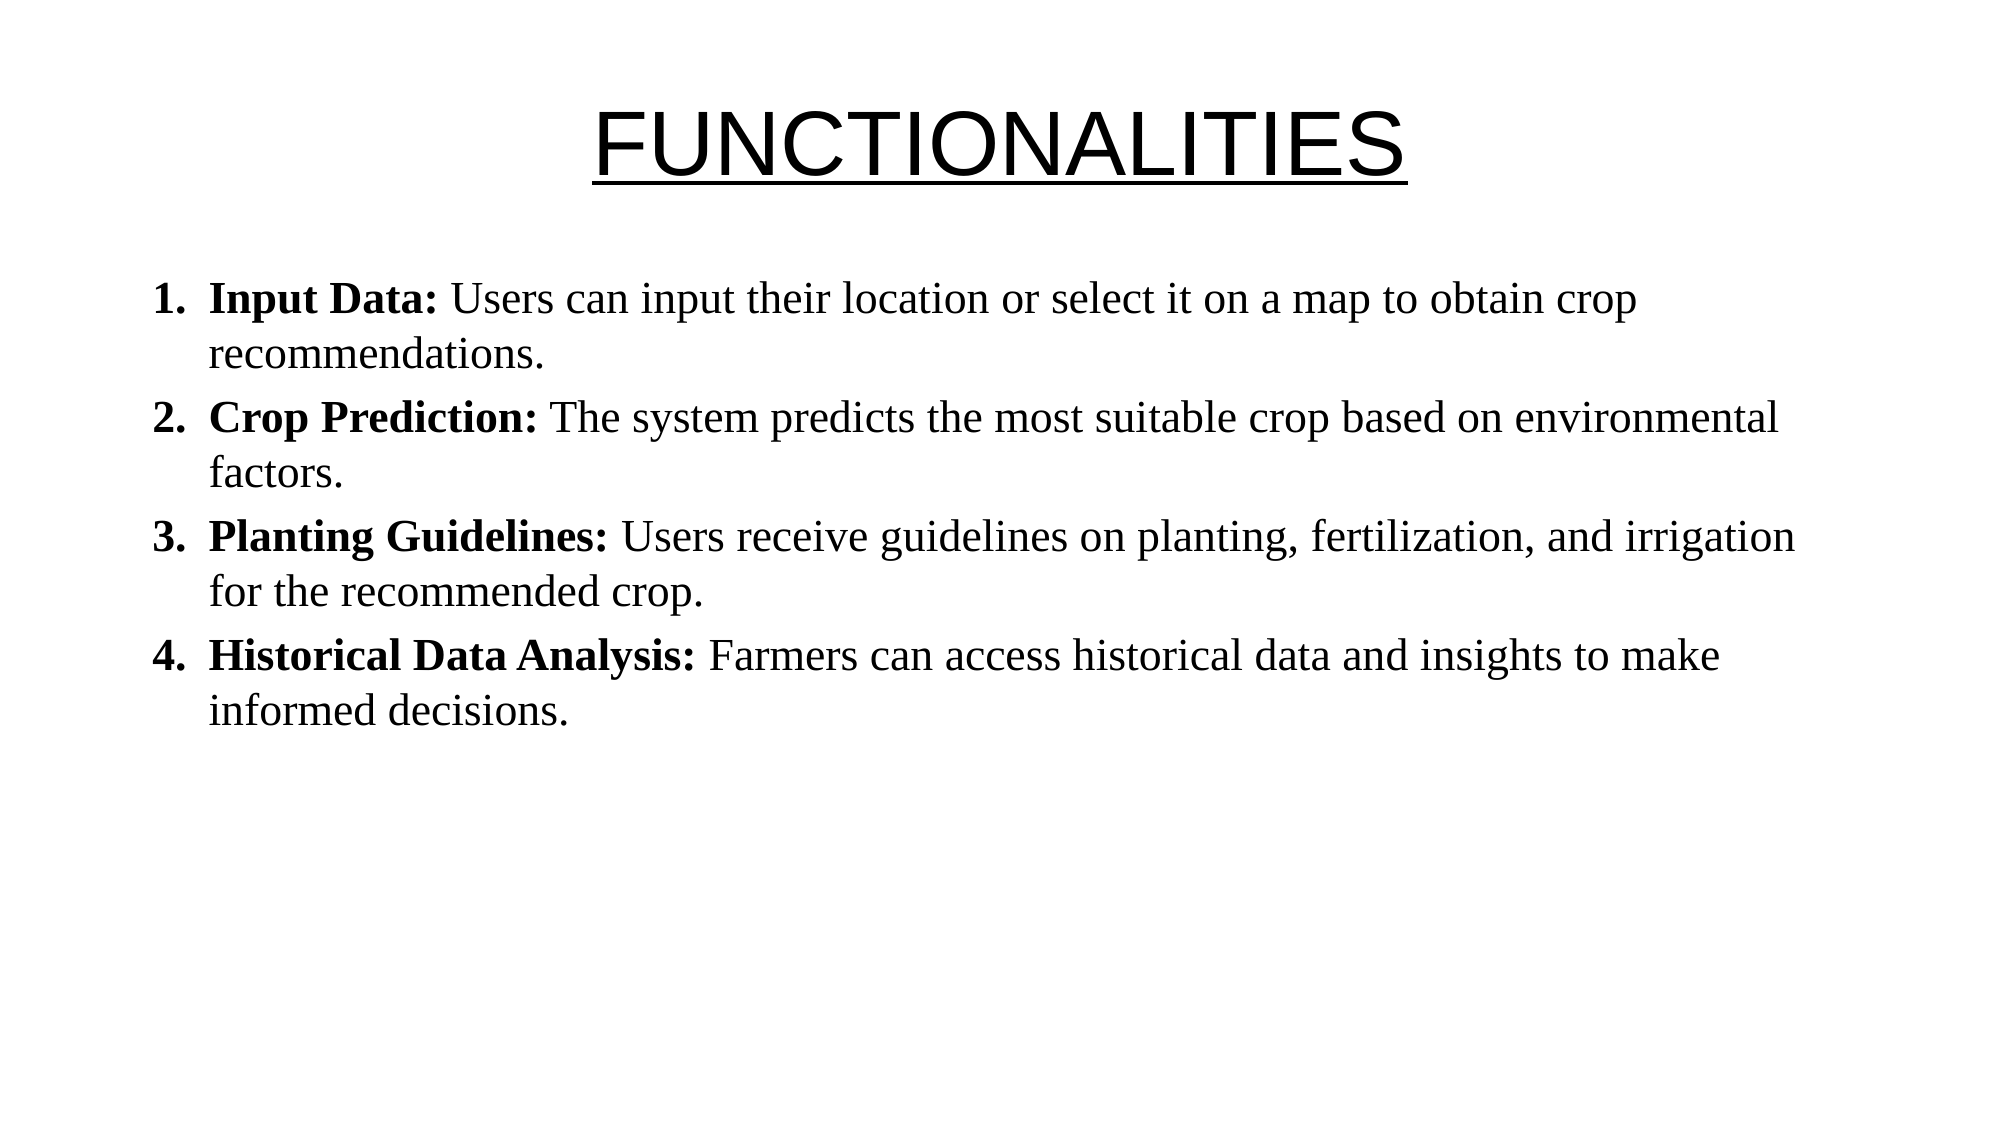

# FUNCTIONALITIES
Input Data: Users can input their location or select it on a map to obtain crop recommendations.
Crop Prediction: The system predicts the most suitable crop based on environmental factors.
Planting Guidelines: Users receive guidelines on planting, fertilization, and irrigation for the recommended crop.
Historical Data Analysis: Farmers can access historical data and insights to make informed decisions.